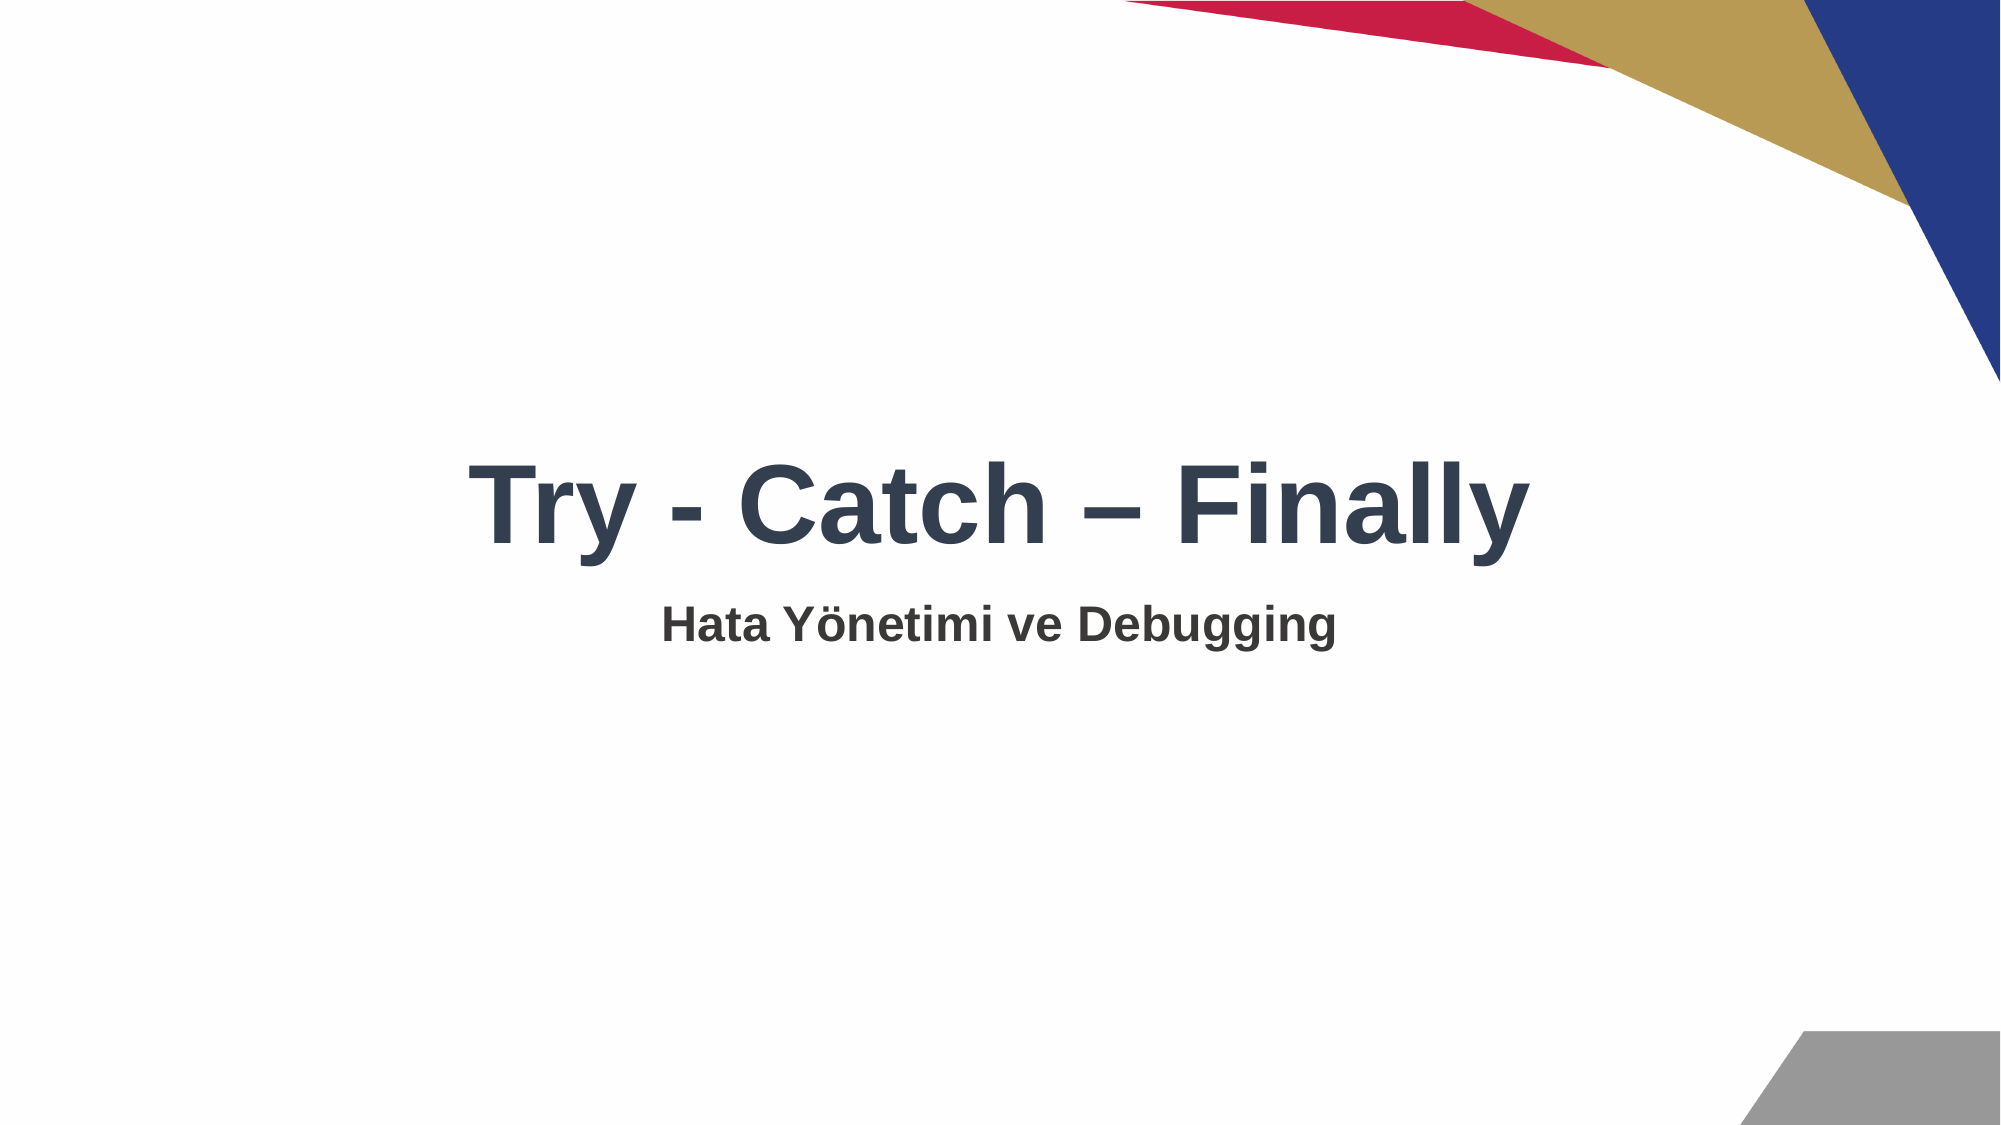

# Try - Catch – Finally
Hata Yönetimi ve Debugging